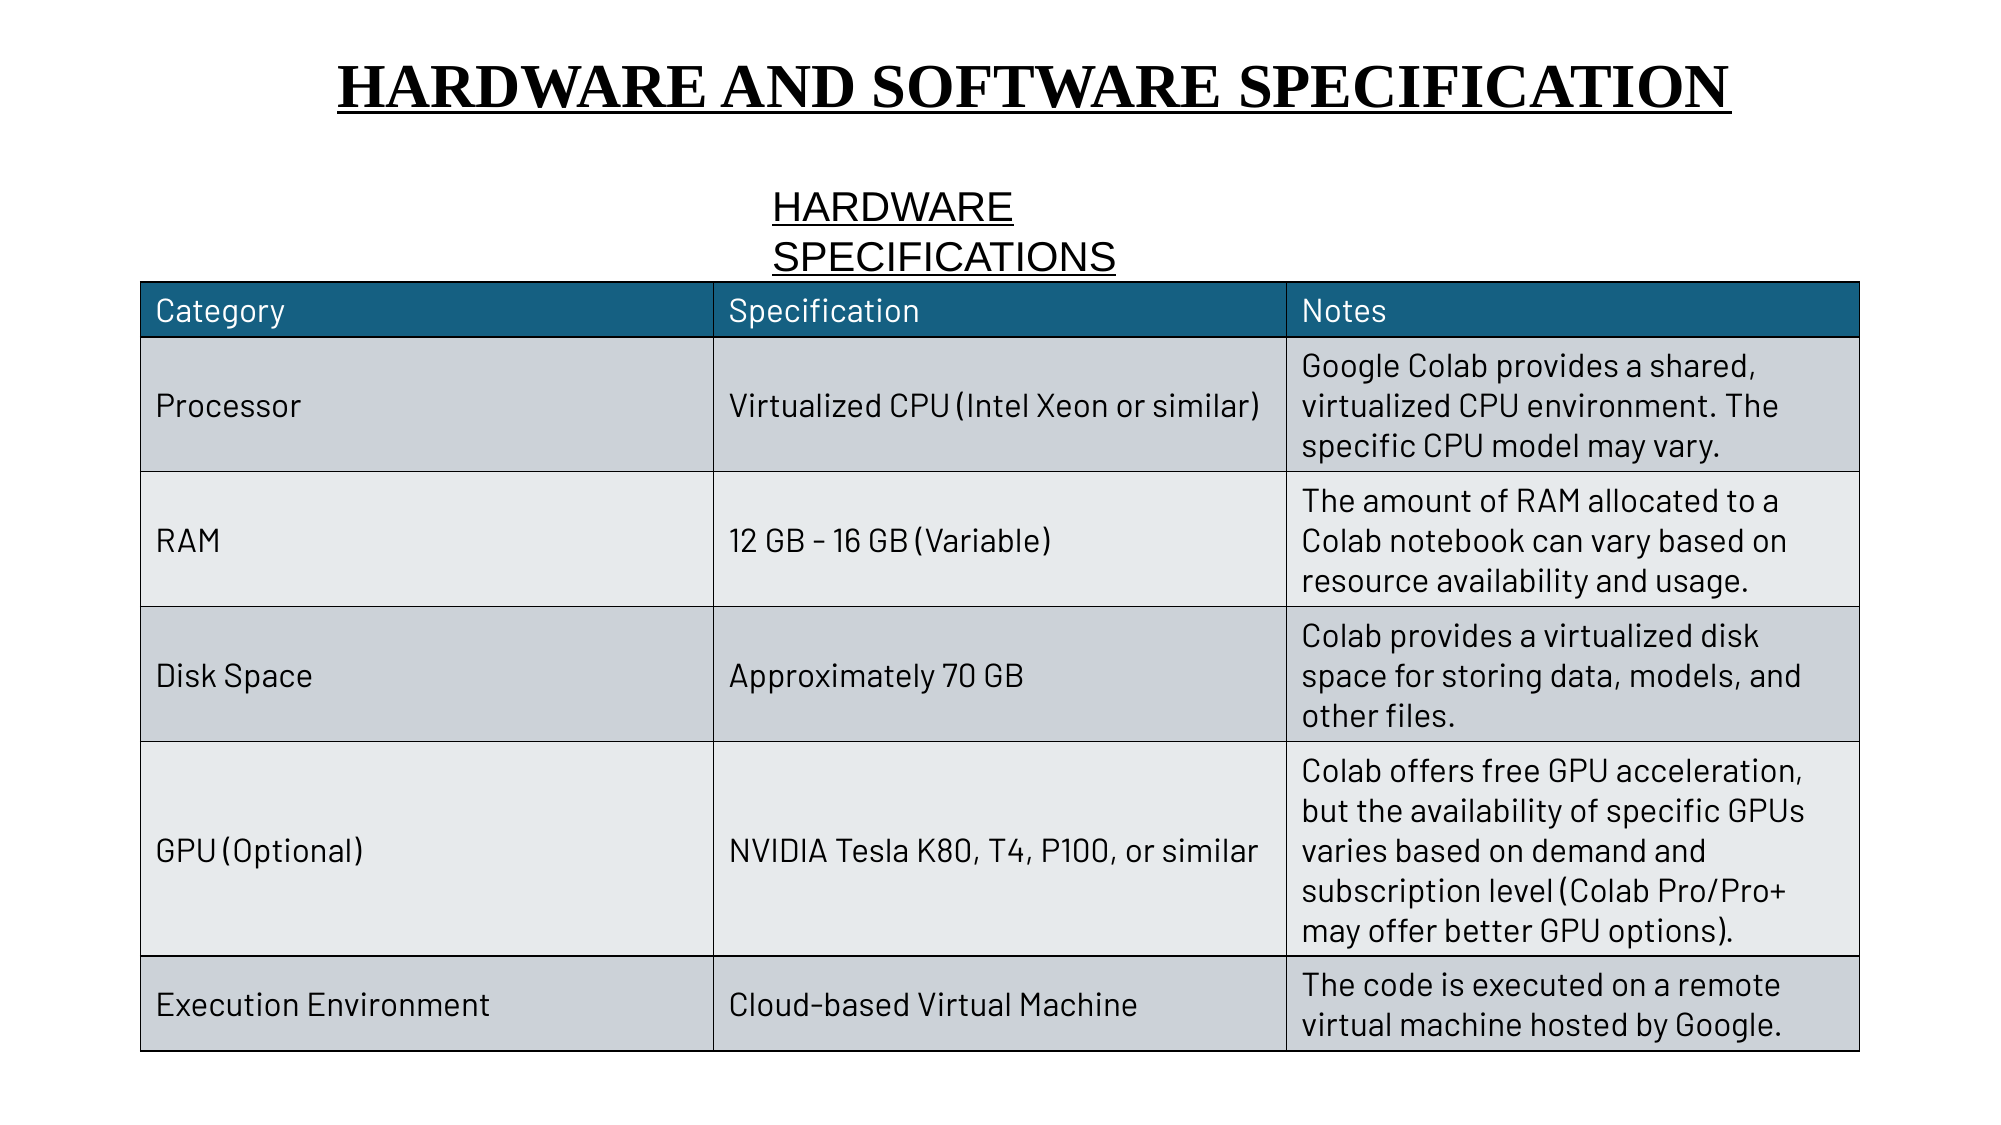

HARDWARE AND SOFTWARE SPECIFICATION
HARDWARE SPECIFICATIONS
| Category | Specification | Notes |
| --- | --- | --- |
| Processor | Virtualized CPU (Intel Xeon or similar) | Google Colab provides a shared, virtualized CPU environment. The specific CPU model may vary. |
| RAM | 12 GB - 16 GB (Variable) | The amount of RAM allocated to a Colab notebook can vary based on resource availability and usage. |
| Disk Space | Approximately 70 GB | Colab provides a virtualized disk space for storing data, models, and other files. |
| GPU (Optional) | NVIDIA Tesla K80, T4, P100, or similar | Colab offers free GPU acceleration, but the availability of specific GPUs varies based on demand and subscription level (Colab Pro/Pro+ may offer better GPU options). |
| Execution Environment | Cloud-based Virtual Machine | The code is executed on a remote virtual machine hosted by Google. |